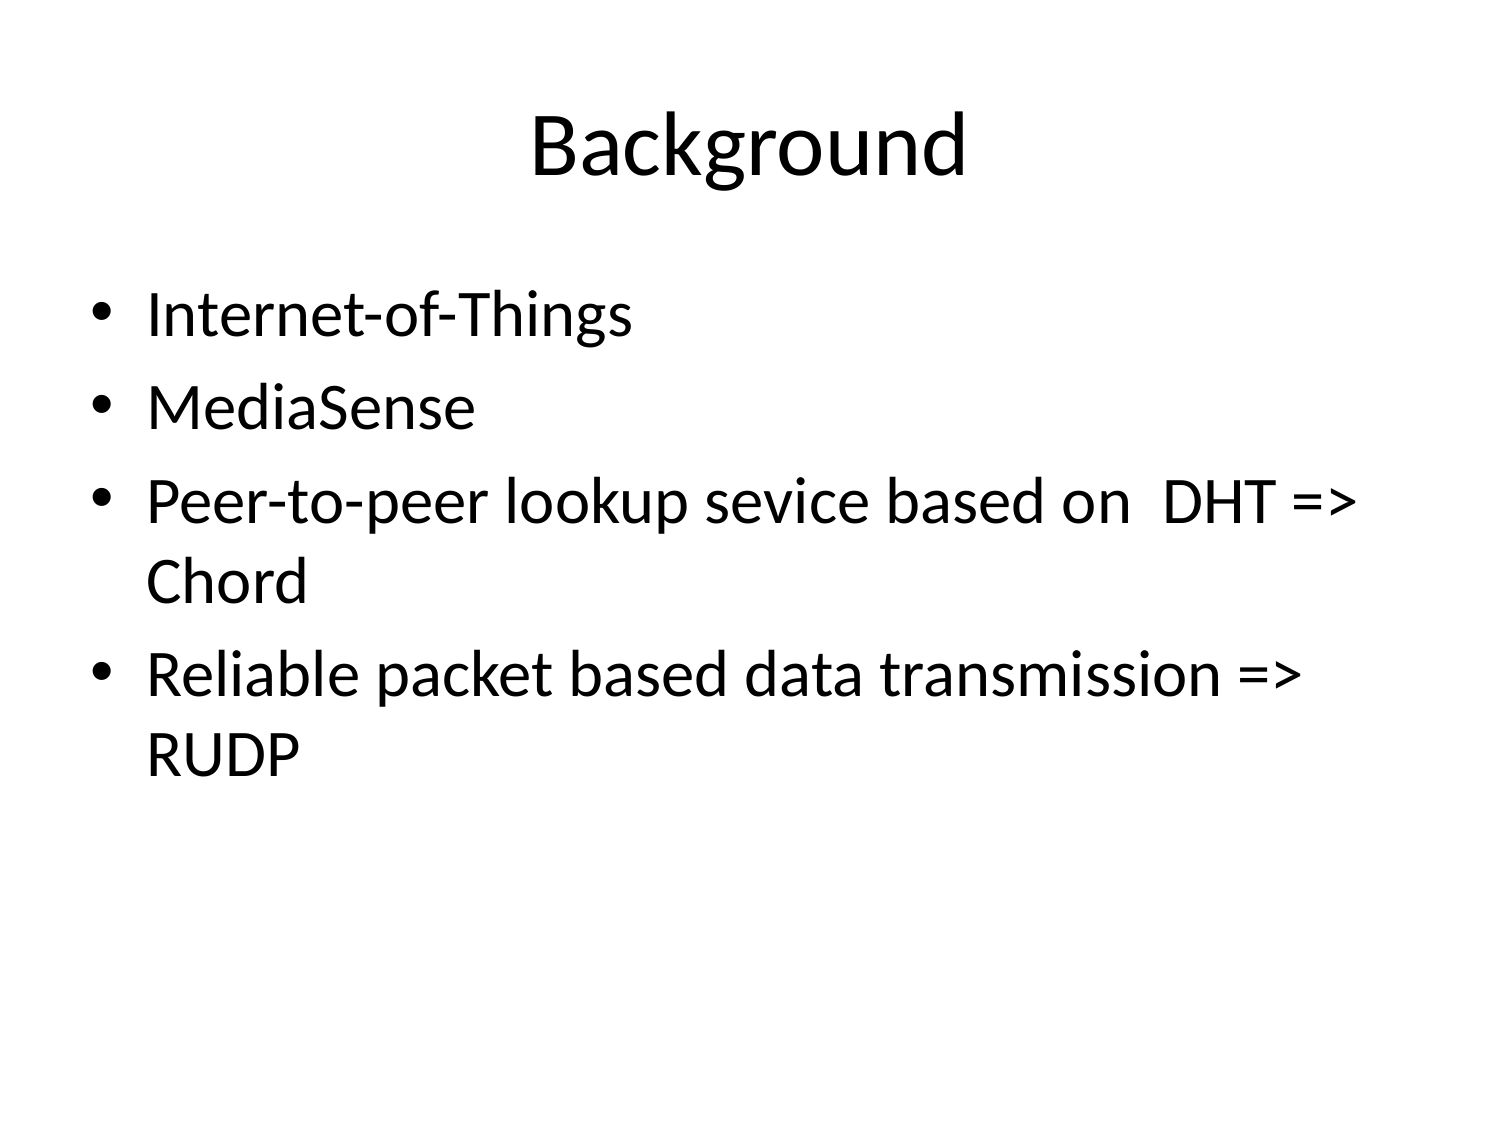

# Background
Internet-of-Things
MediaSense
Peer-to-peer lookup sevice based on  DHT => Chord
Reliable packet based data transmission => RUDP